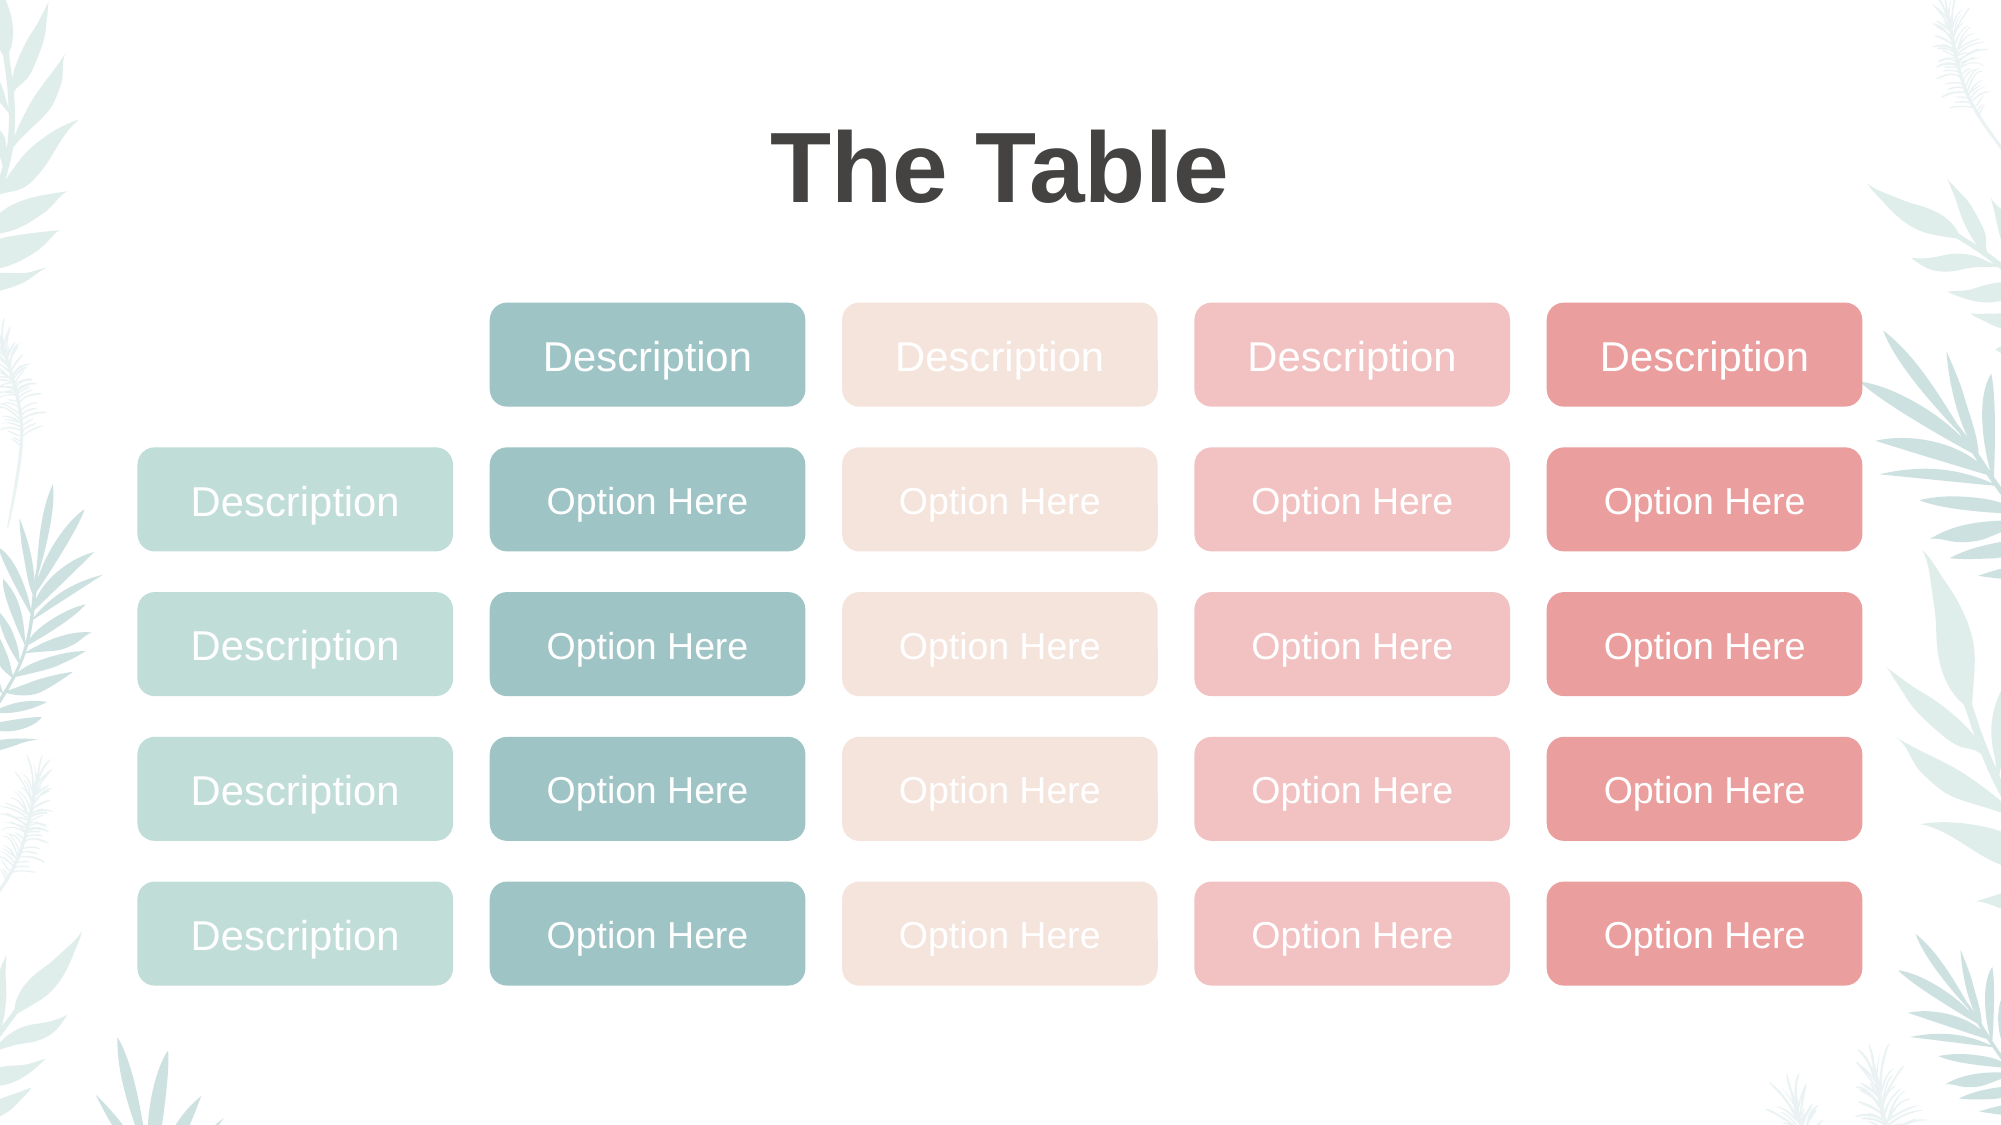

The Table
Description
Description
Description
Description
Description
Option Here
Option Here
Option Here
Option Here
Description
Option Here
Option Here
Option Here
Option Here
Description
Option Here
Option Here
Option Here
Option Here
Description
Option Here
Option Here
Option Here
Option Here